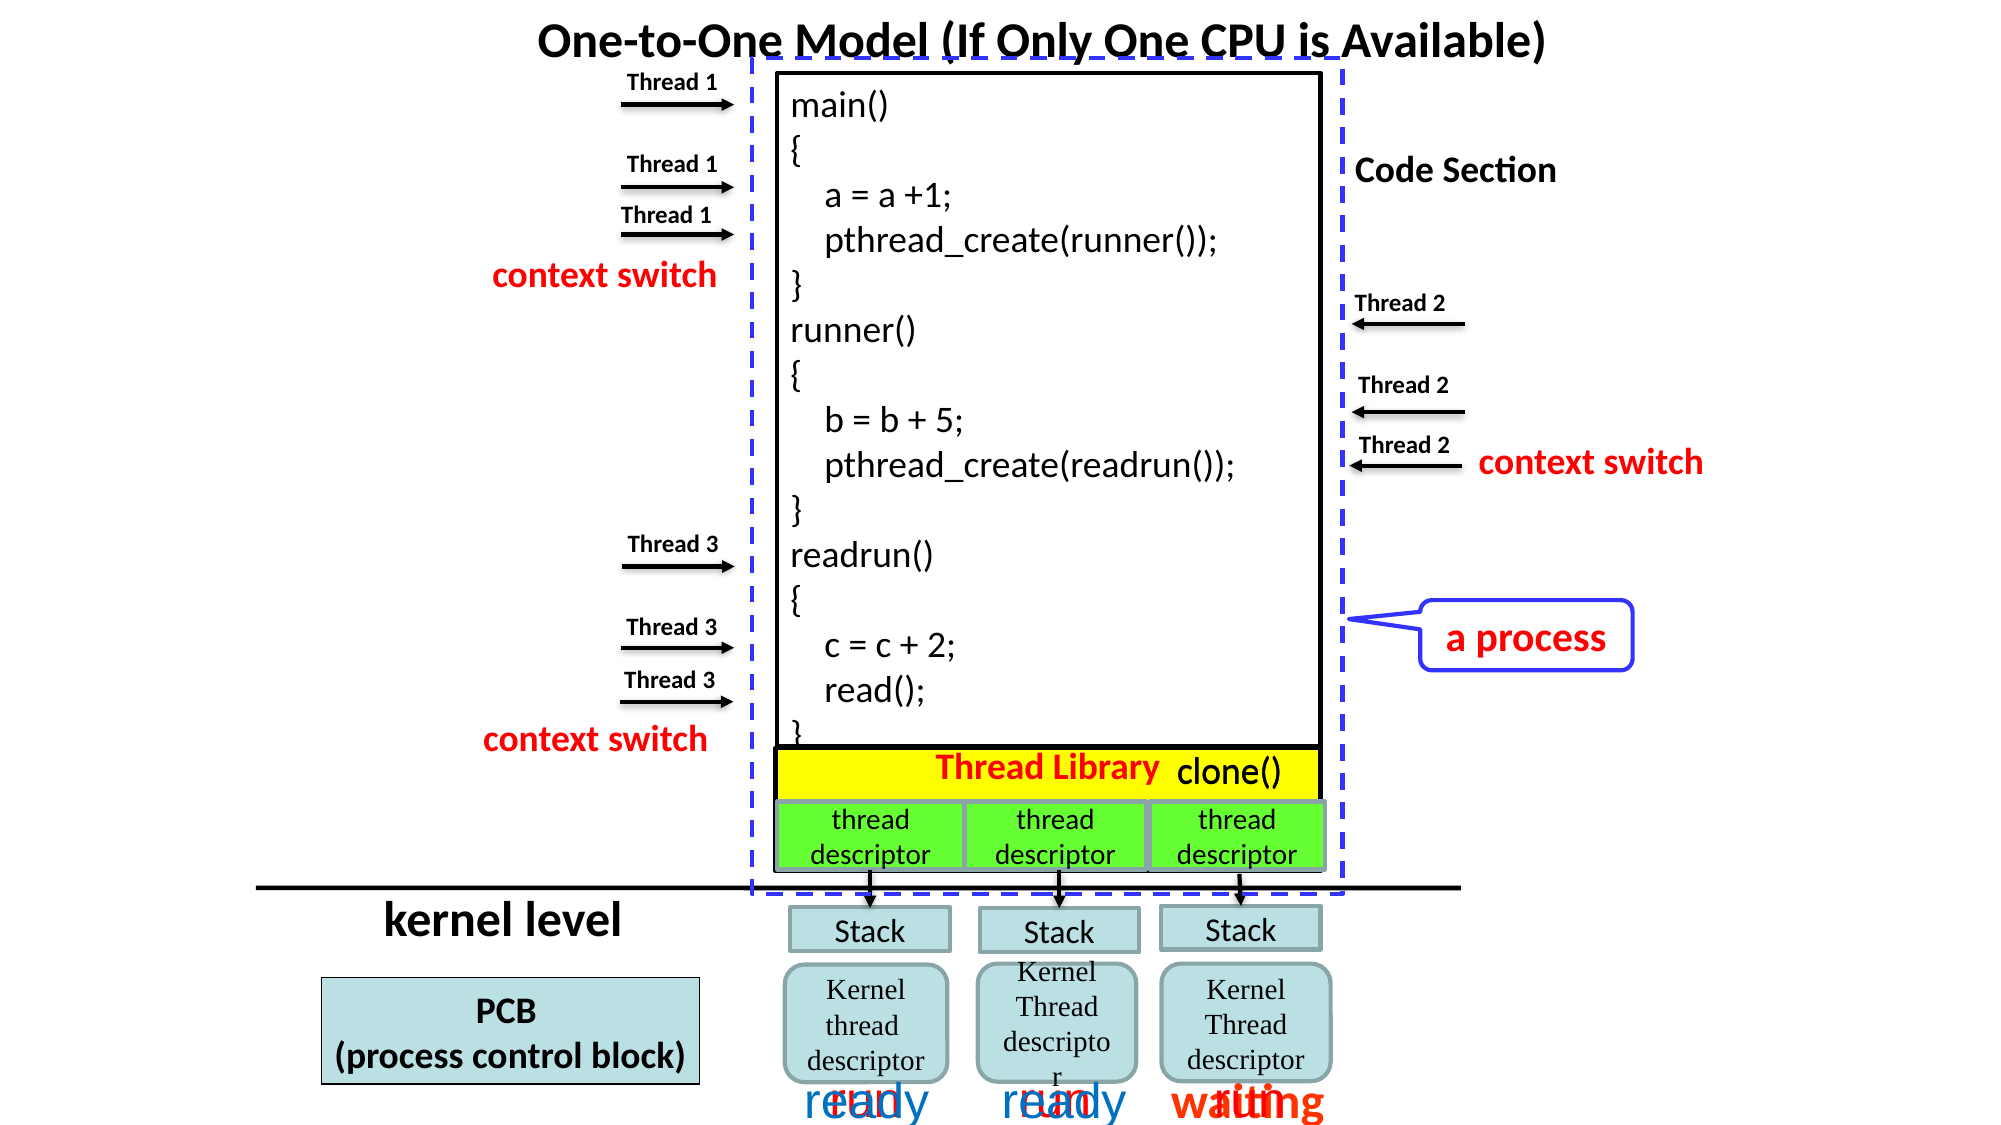

# One-to-One Model (If Only One CPU is Available)
Thread 1

main()
{
    a = a +1;
    pthread_create(runner());
}
runner()
{
    b = b + 5;
    pthread_create(readrun());
}
readrun()
{
    c = c + 2;
    read();
}
 Code Section
Thread 1
Thread 1
context switch
Thread 2
Thread 2
Thread 2
context switch
Thread 3
a process
Thread 3
Thread 3
context switch
clone()
clone()
Thread Library

thread descriptor
thread descriptor
thread descriptor
kernel level

Stack
Stack
Stack
Kernel
Thread
descriptor
Kernel
Thread
descriptor
Kernel
thread
descriptor
PCB
(process control block)
run
run
run
waiting
ready
ready